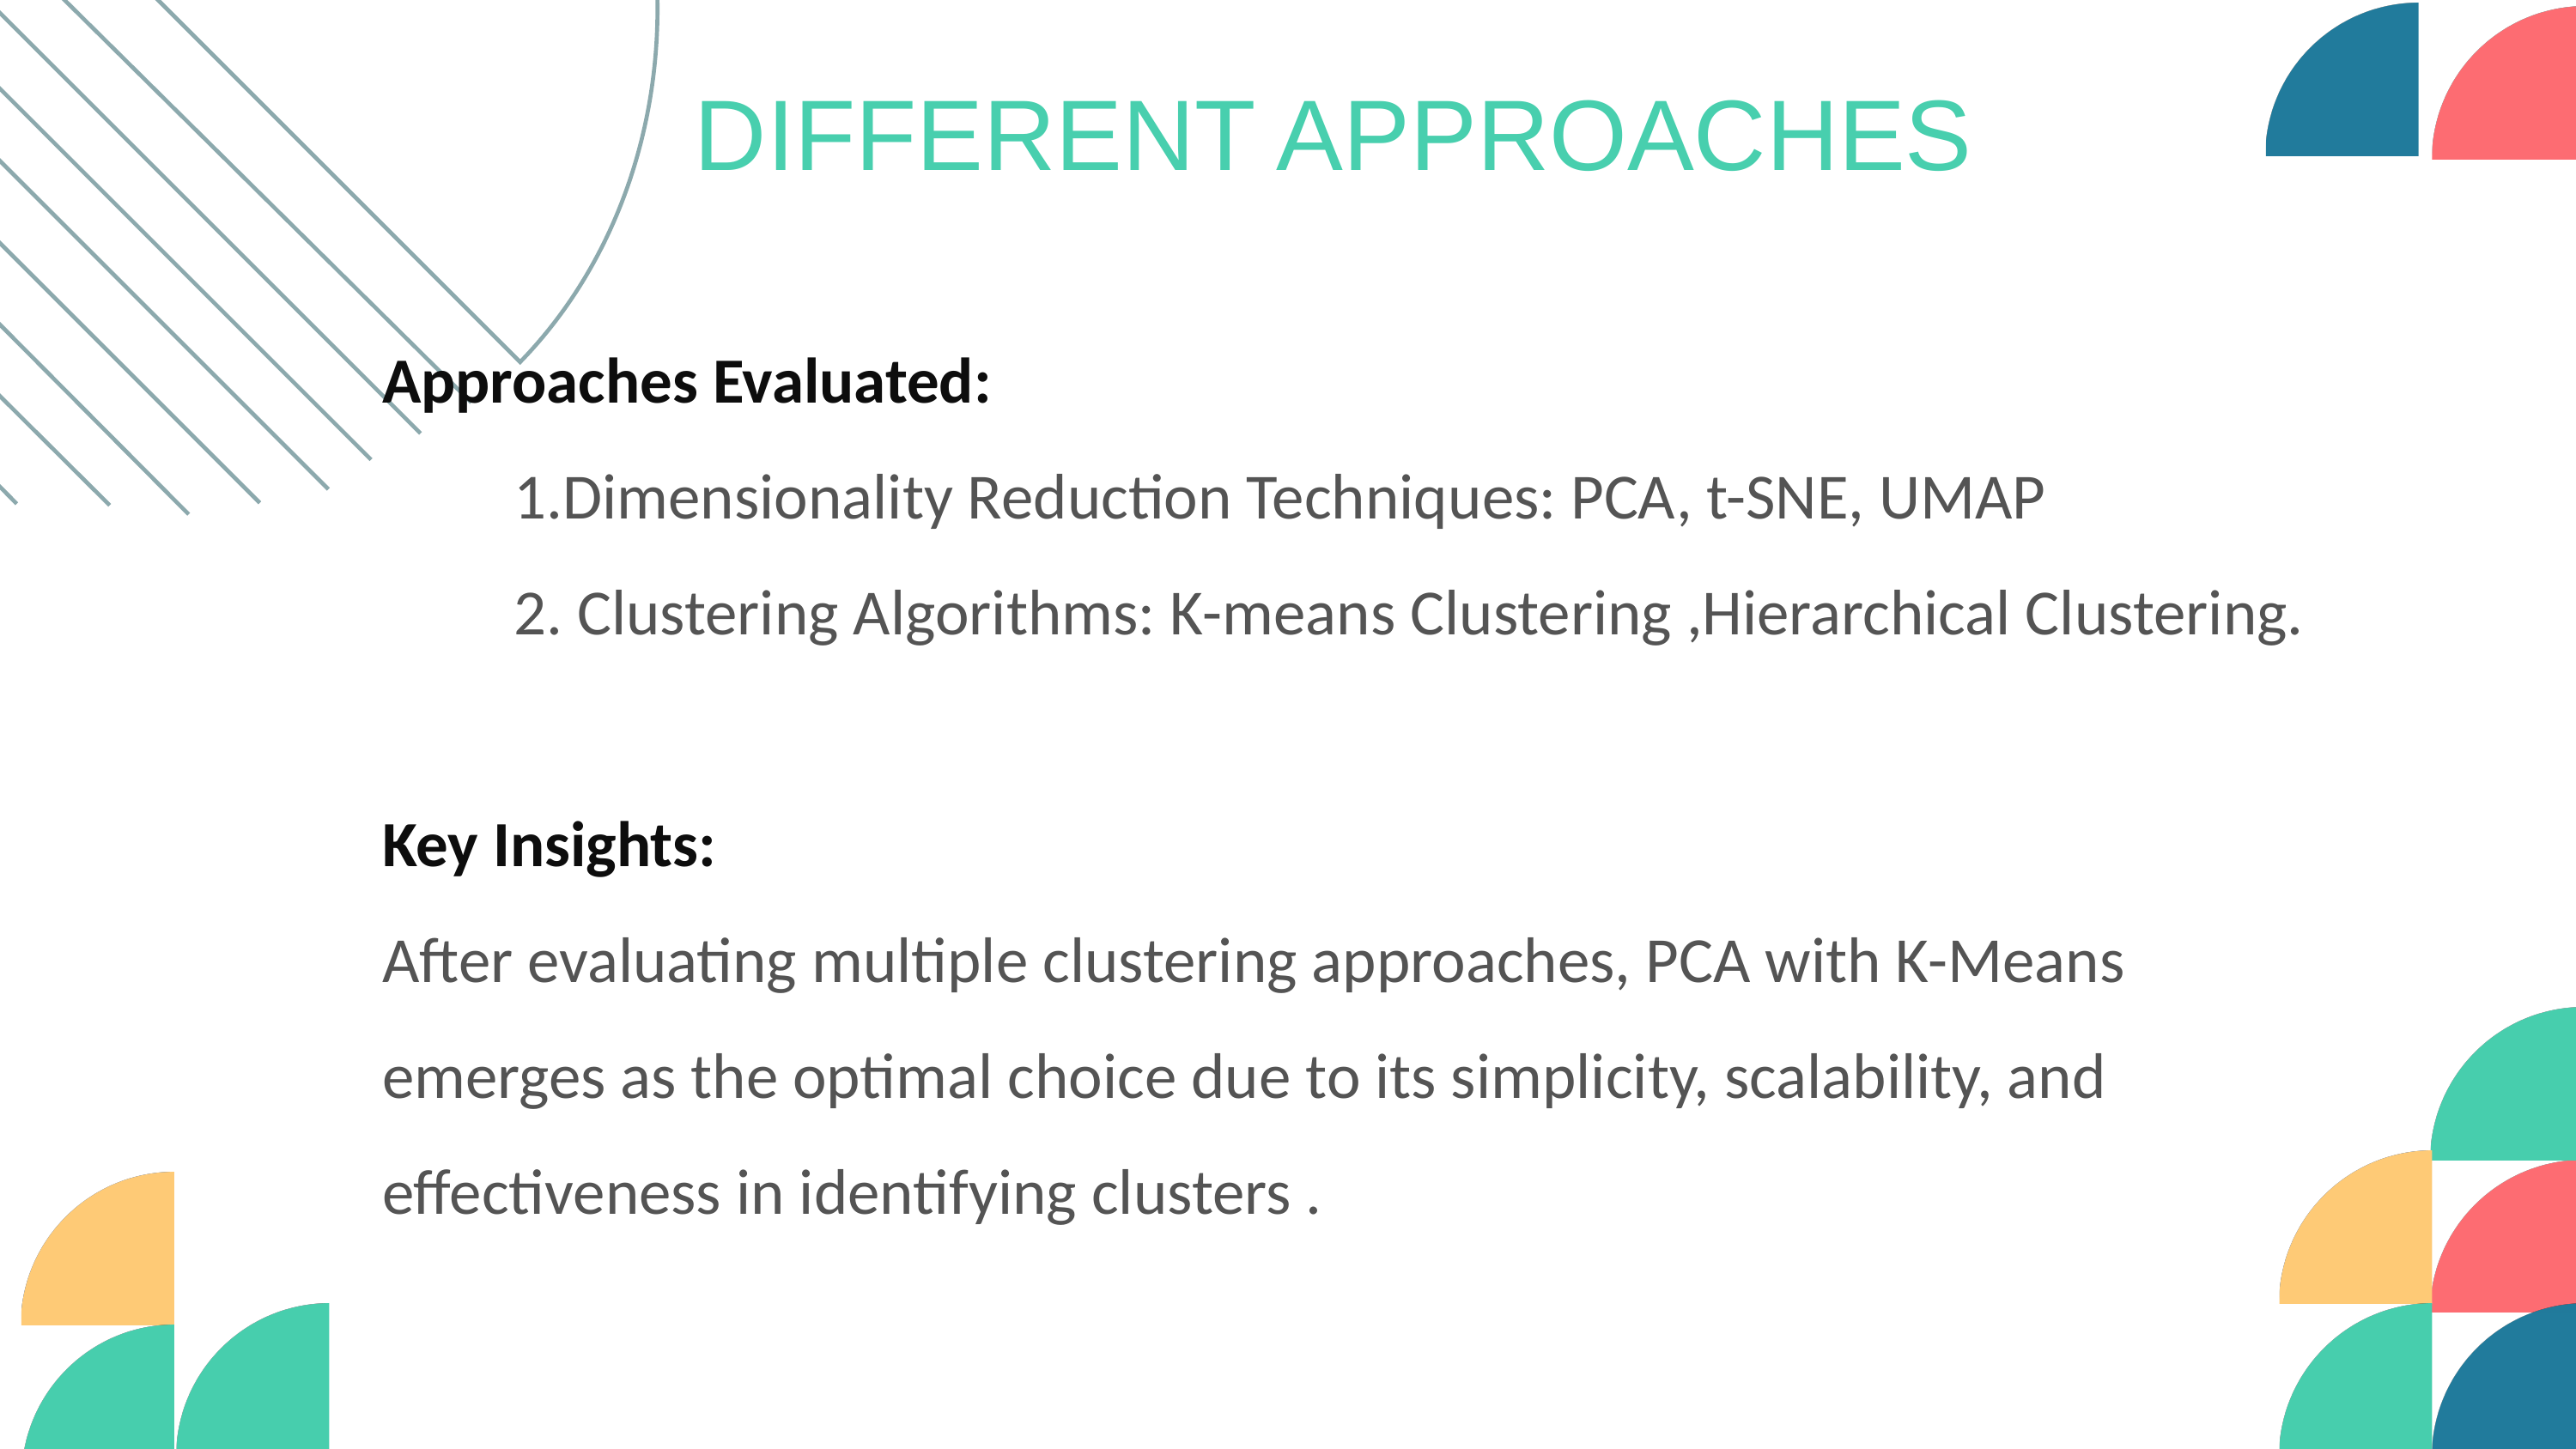

DIFFERENT APPROACHES

Approaches Evaluated:
         1.Dimensionality Reduction Techniques: PCA, t-SNE, UMAP
         2. Clustering Algorithms: K-means Clustering ,Hierarchical Clustering.

Key Insights:
After evaluating multiple clustering approaches, PCA with K-Means emerges as the optimal choice due to its simplicity, scalability, and effectiveness in identifying clusters .